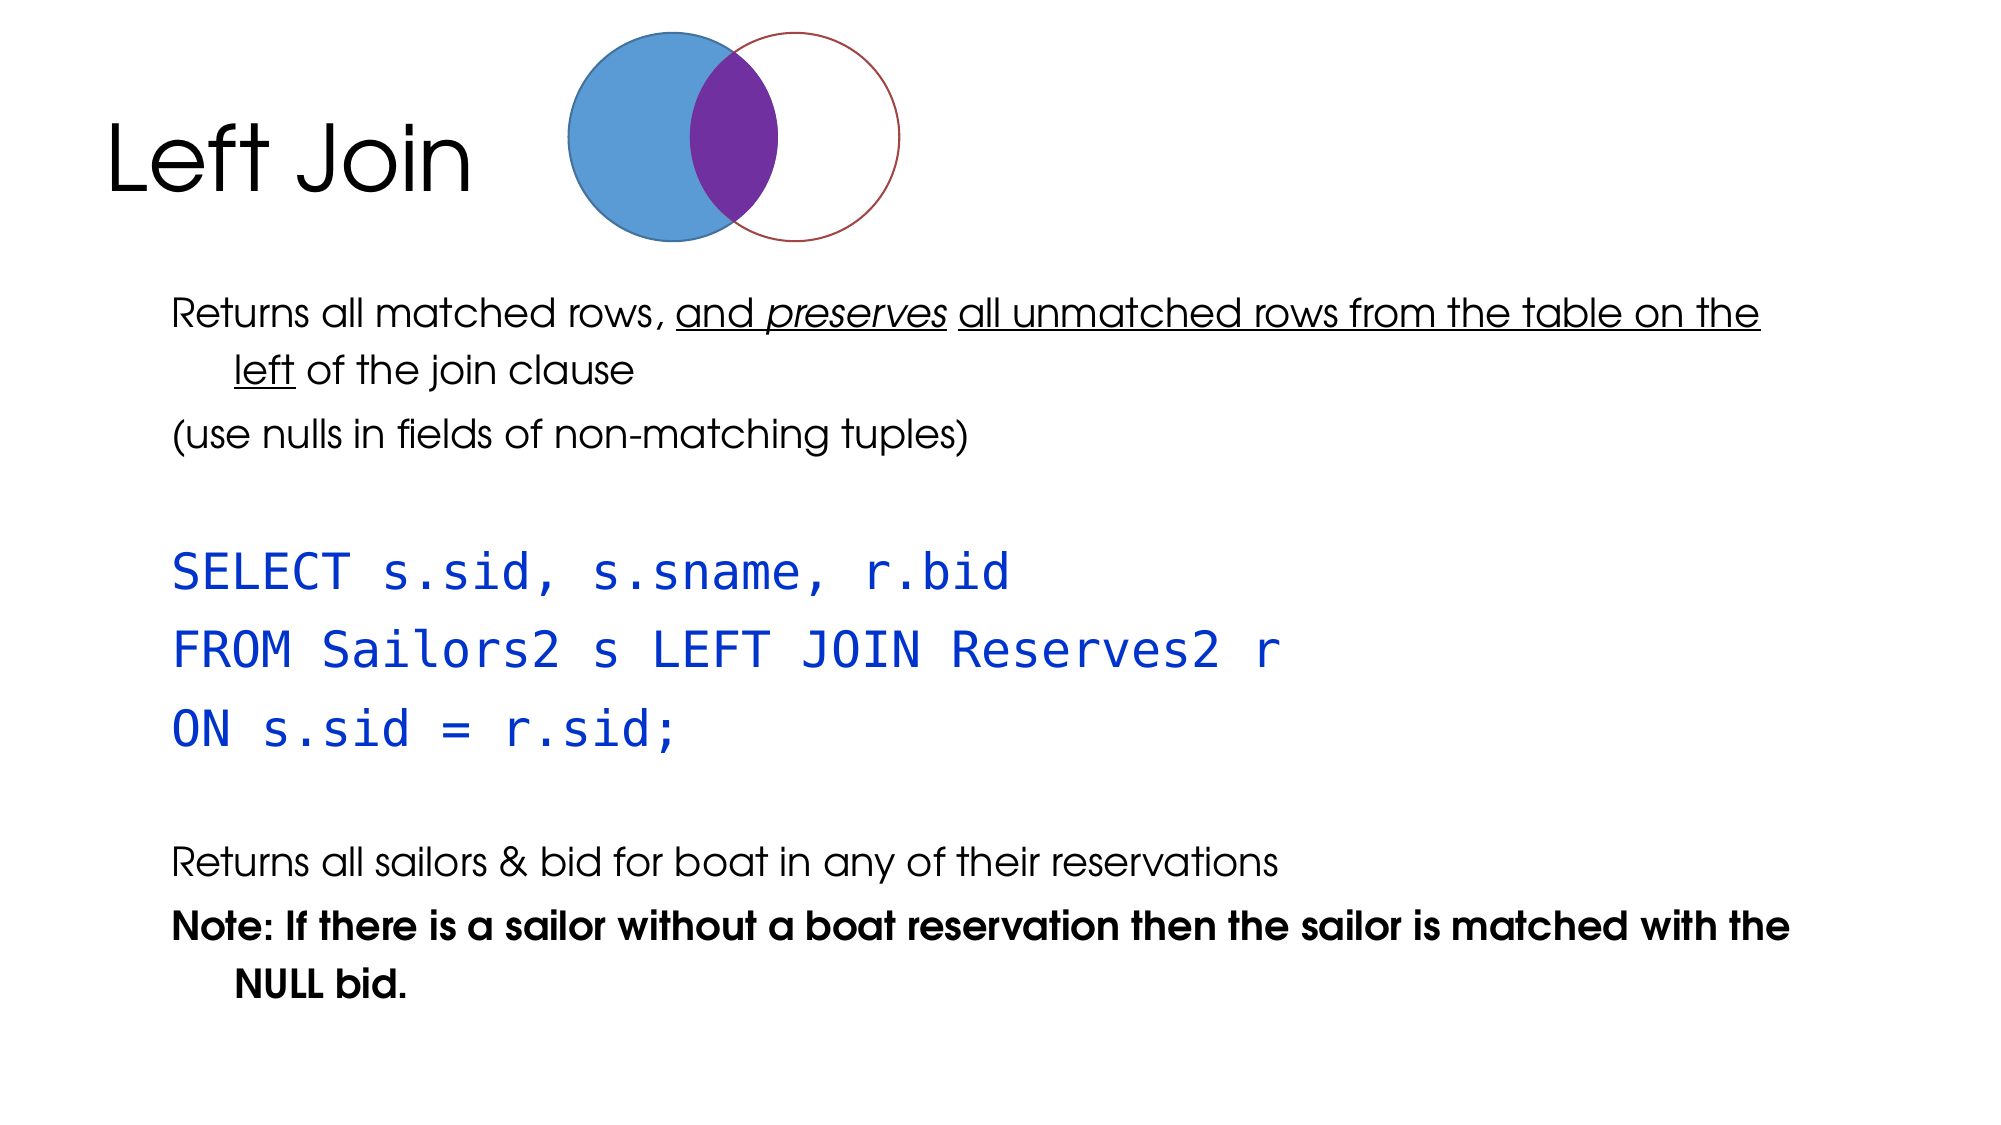

# Left Join
Returns all matched rows, and preserves all unmatched rows from the table on the left of the join clause
(use nulls in fields of non-matching tuples)

SELECT s.sid, s.sname, r.bid
FROM Sailors2 s LEFT JOIN Reserves2 r
ON s.sid = r.sid;

Returns all sailors & bid for boat in any of their reservations
Note: If there is a sailor without a boat reservation then the sailor is matched with the NULL bid.